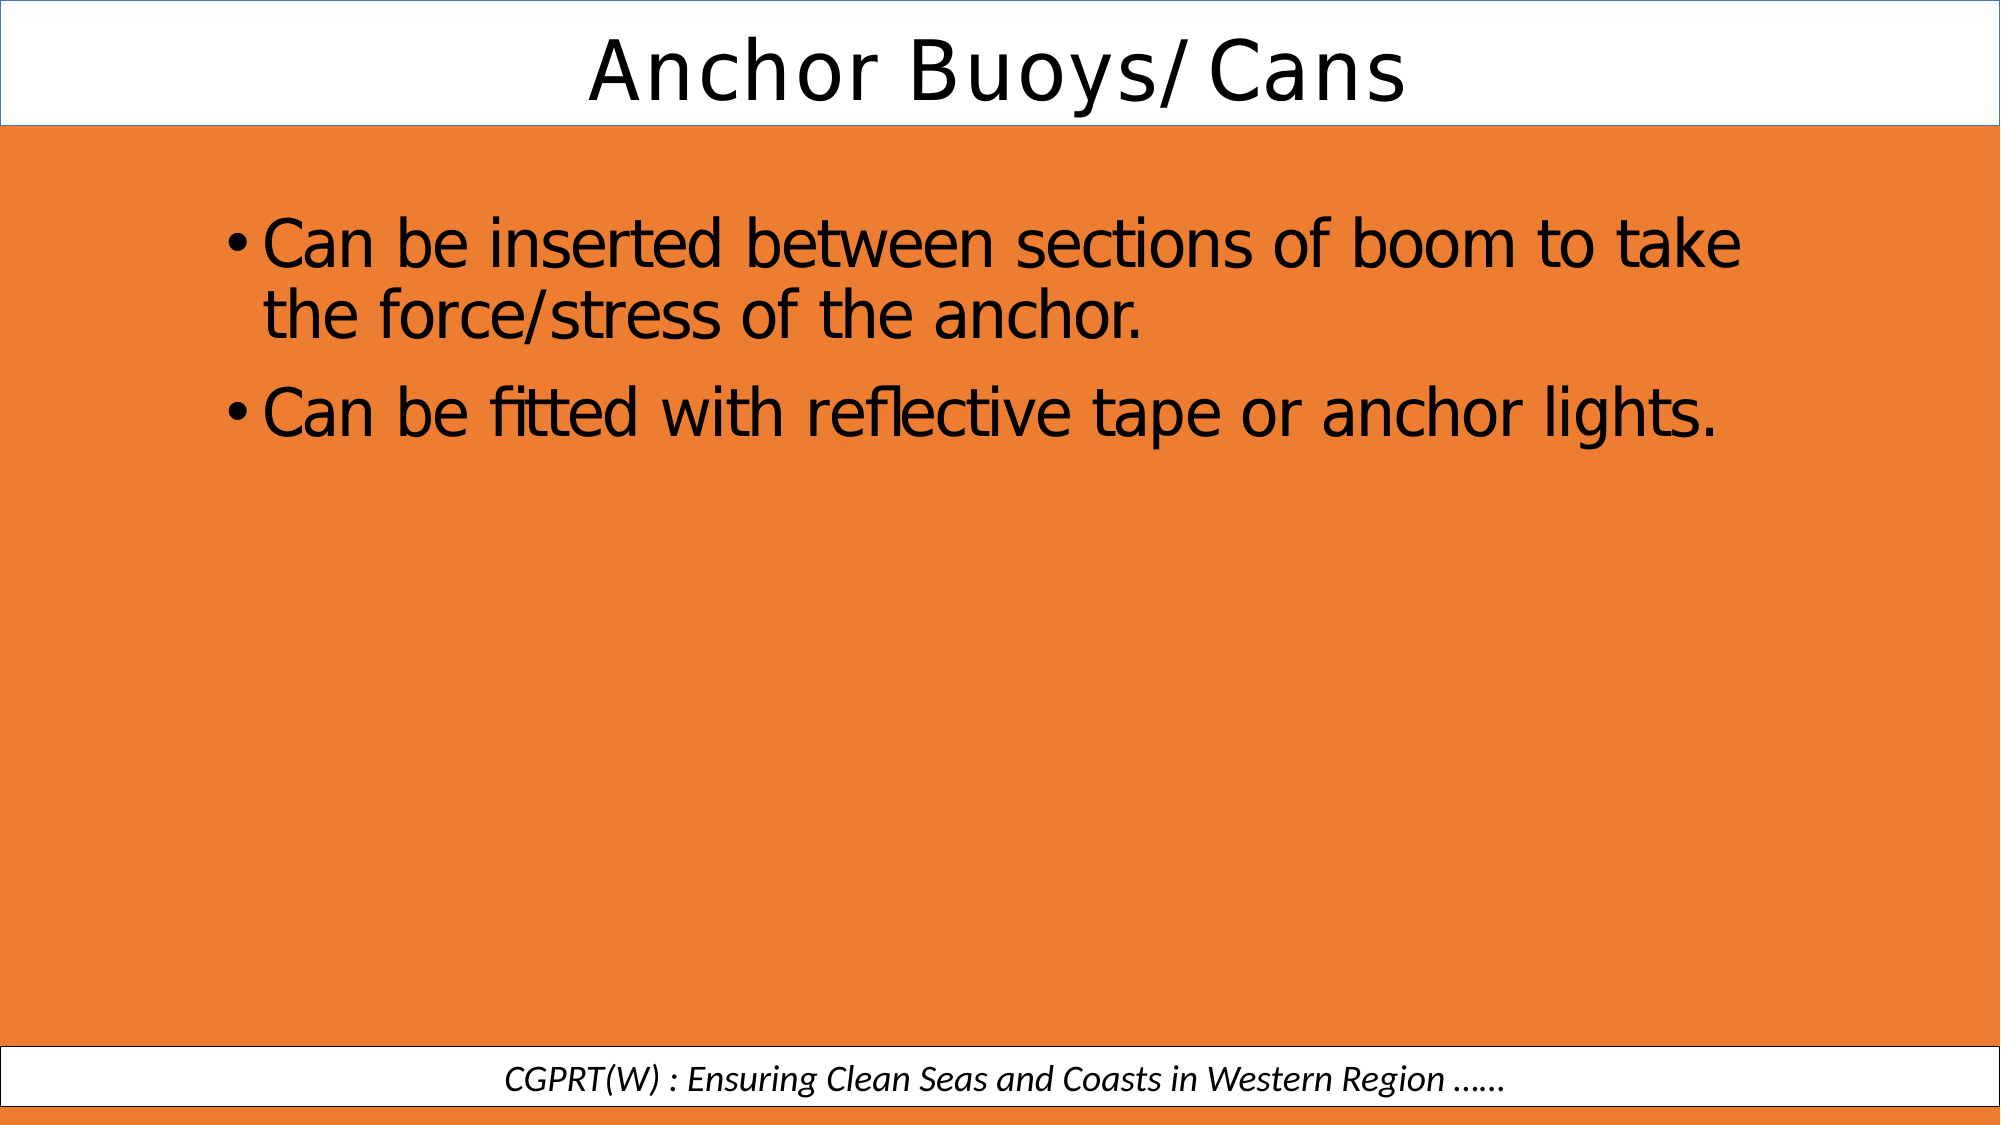

Anchor Buoys/Cans
Can be inserted between sections of boom to take the force/stress of the anchor.
Can be fitted with reflective tape or anchor lights.

 CGPRT(W) : Ensuring Clean Seas and Coasts in Western Region ……